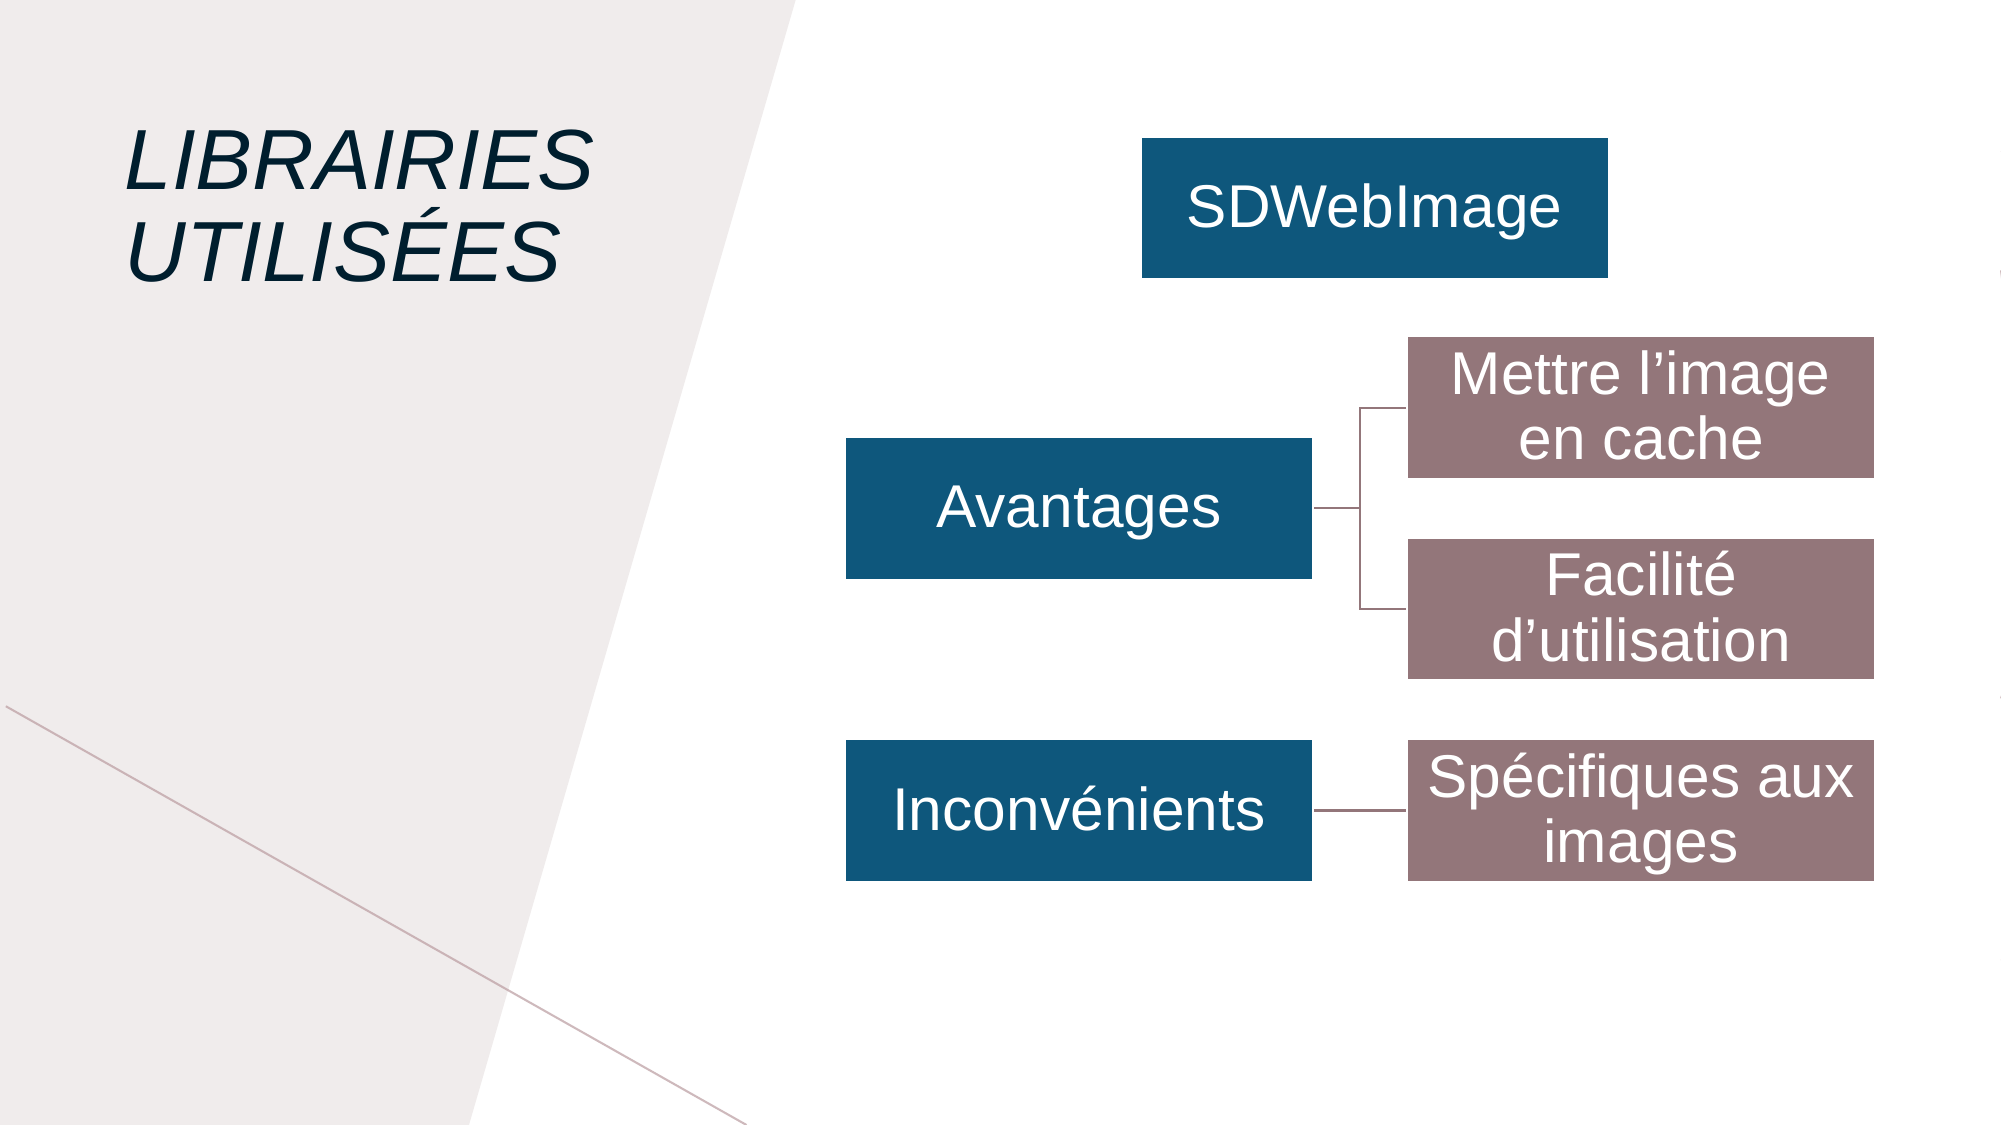

# Librairies utilisées
SDWebImage
Avantages
Mettre l’image en cache
Facilité d’utilisation
Inconvénients
Spécifiques aux images